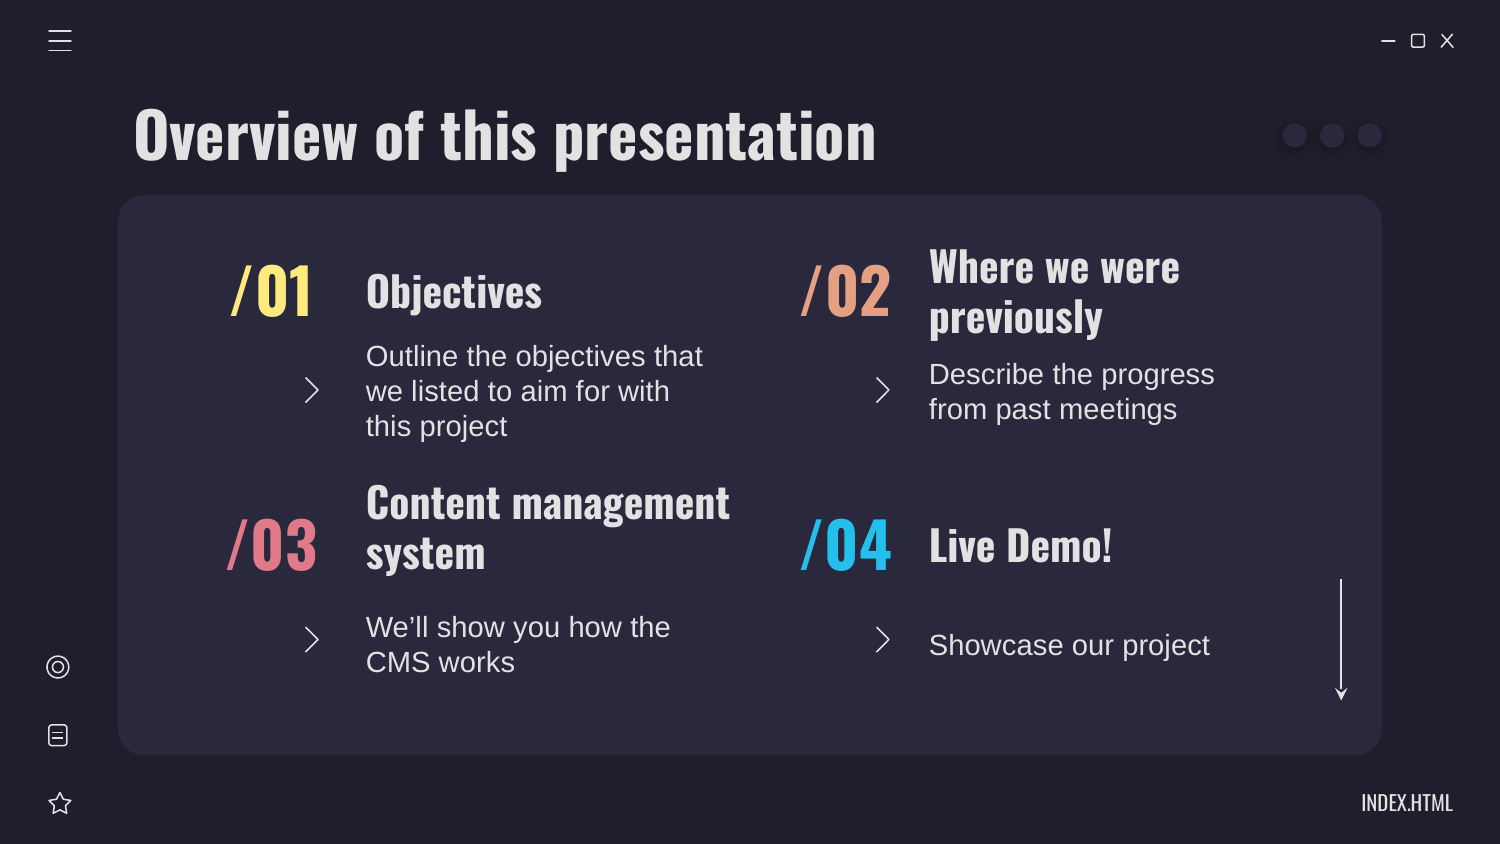

Overview of this presentation

/01
/02
# Objectives
Where we were previously
Outline the objectives that we listed to aim for with this project
Describe the progress from past meetings

/03
/04
Live Demo!
Content management
system

We’ll show you how the CMS works
Showcase our project

INDEX.HTML